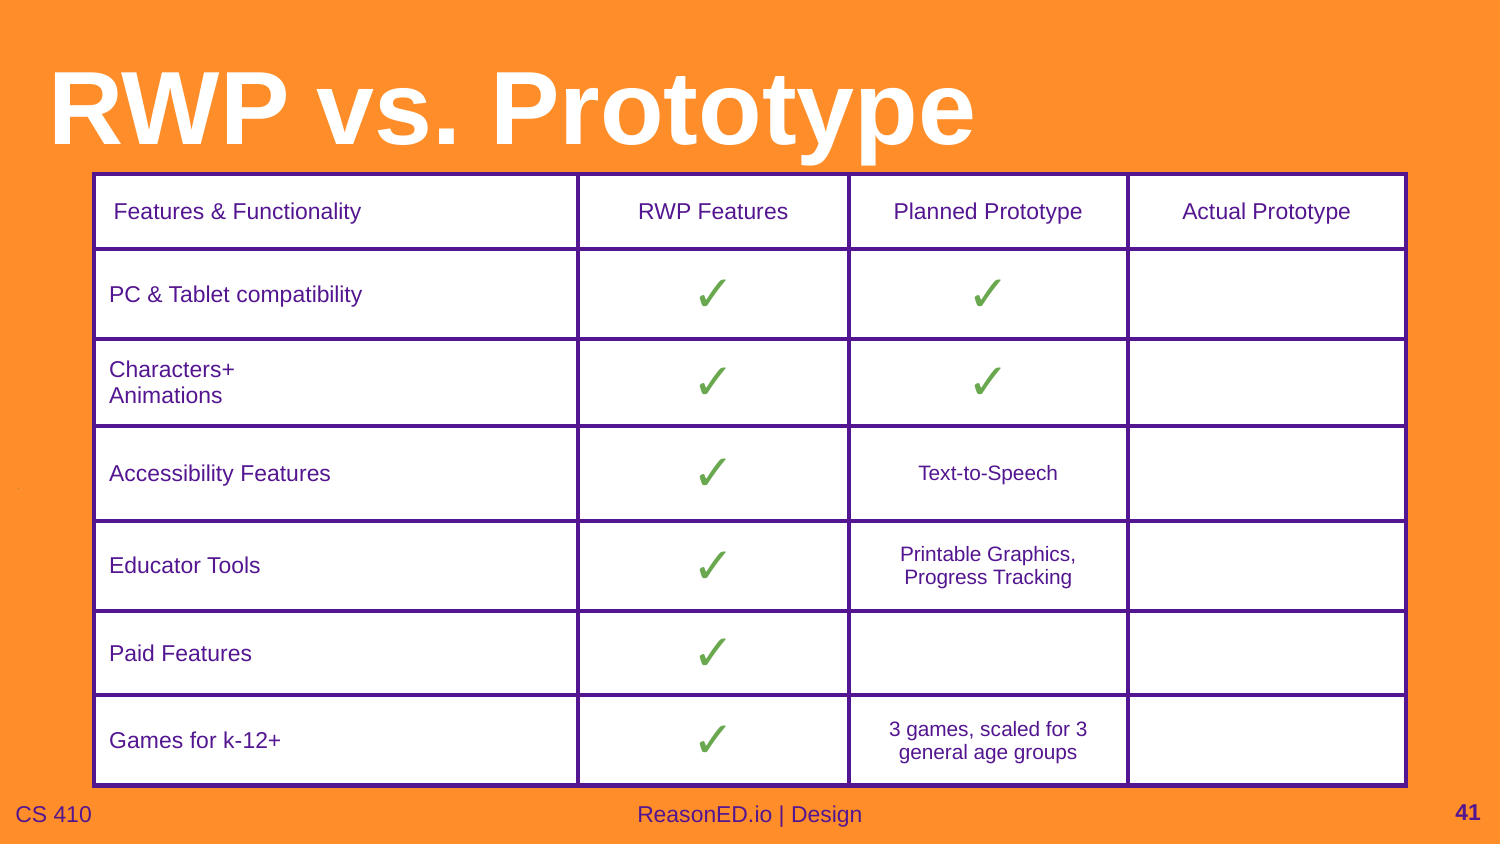

# RWP vs. Prototype

| Features & Functionality | RWP Features | Planned Prototype | Actual Prototype |
| --- | --- | --- | --- |
| PC & Tablet compatibility | ✓ | ✓ |  |
| Characters+ Animations | ✓ | ✓ |  |
| Accessibility Features | ✓ | Text-to-Speech |  |
| Educator Tools | ✓ | Printable Graphics, Progress Tracking |  |
| Paid Features | ✓ |  |  |
| Games for k-12+ | ✓ | 3 games, scaled for 3 general age groups |  |
41
CS 410
ReasonED.io | Design